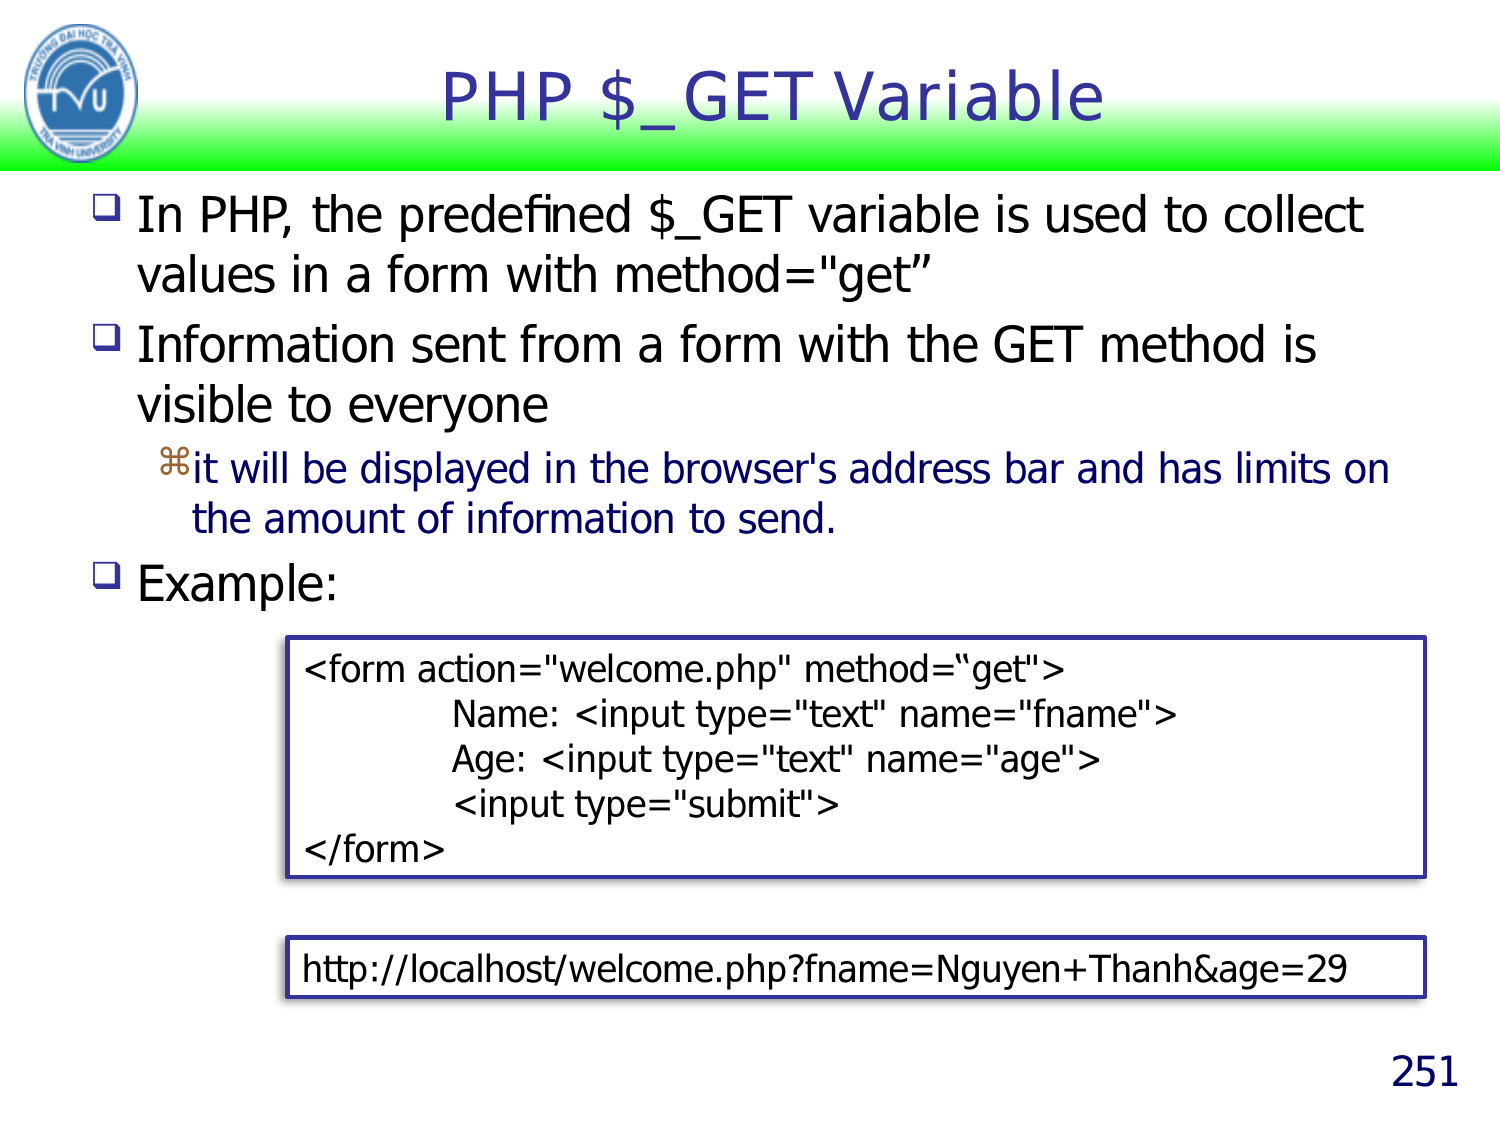

# PHP $_GET Variable
In PHP, the predefined $_GET variable is used to collect values in a form with method="get”
Information sent from a form with the GET method is visible to everyone
it will be displayed in the browser's address bar and has limits on the amount of information to send.
Example:
<form action="welcome.php" method=“get">
	Name: <input type="text" name="fname">
	Age: <input type="text" name="age">
	<input type="submit">
</form>
http://localhost/welcome.php?fname=Nguyen+Thanh&age=29
251